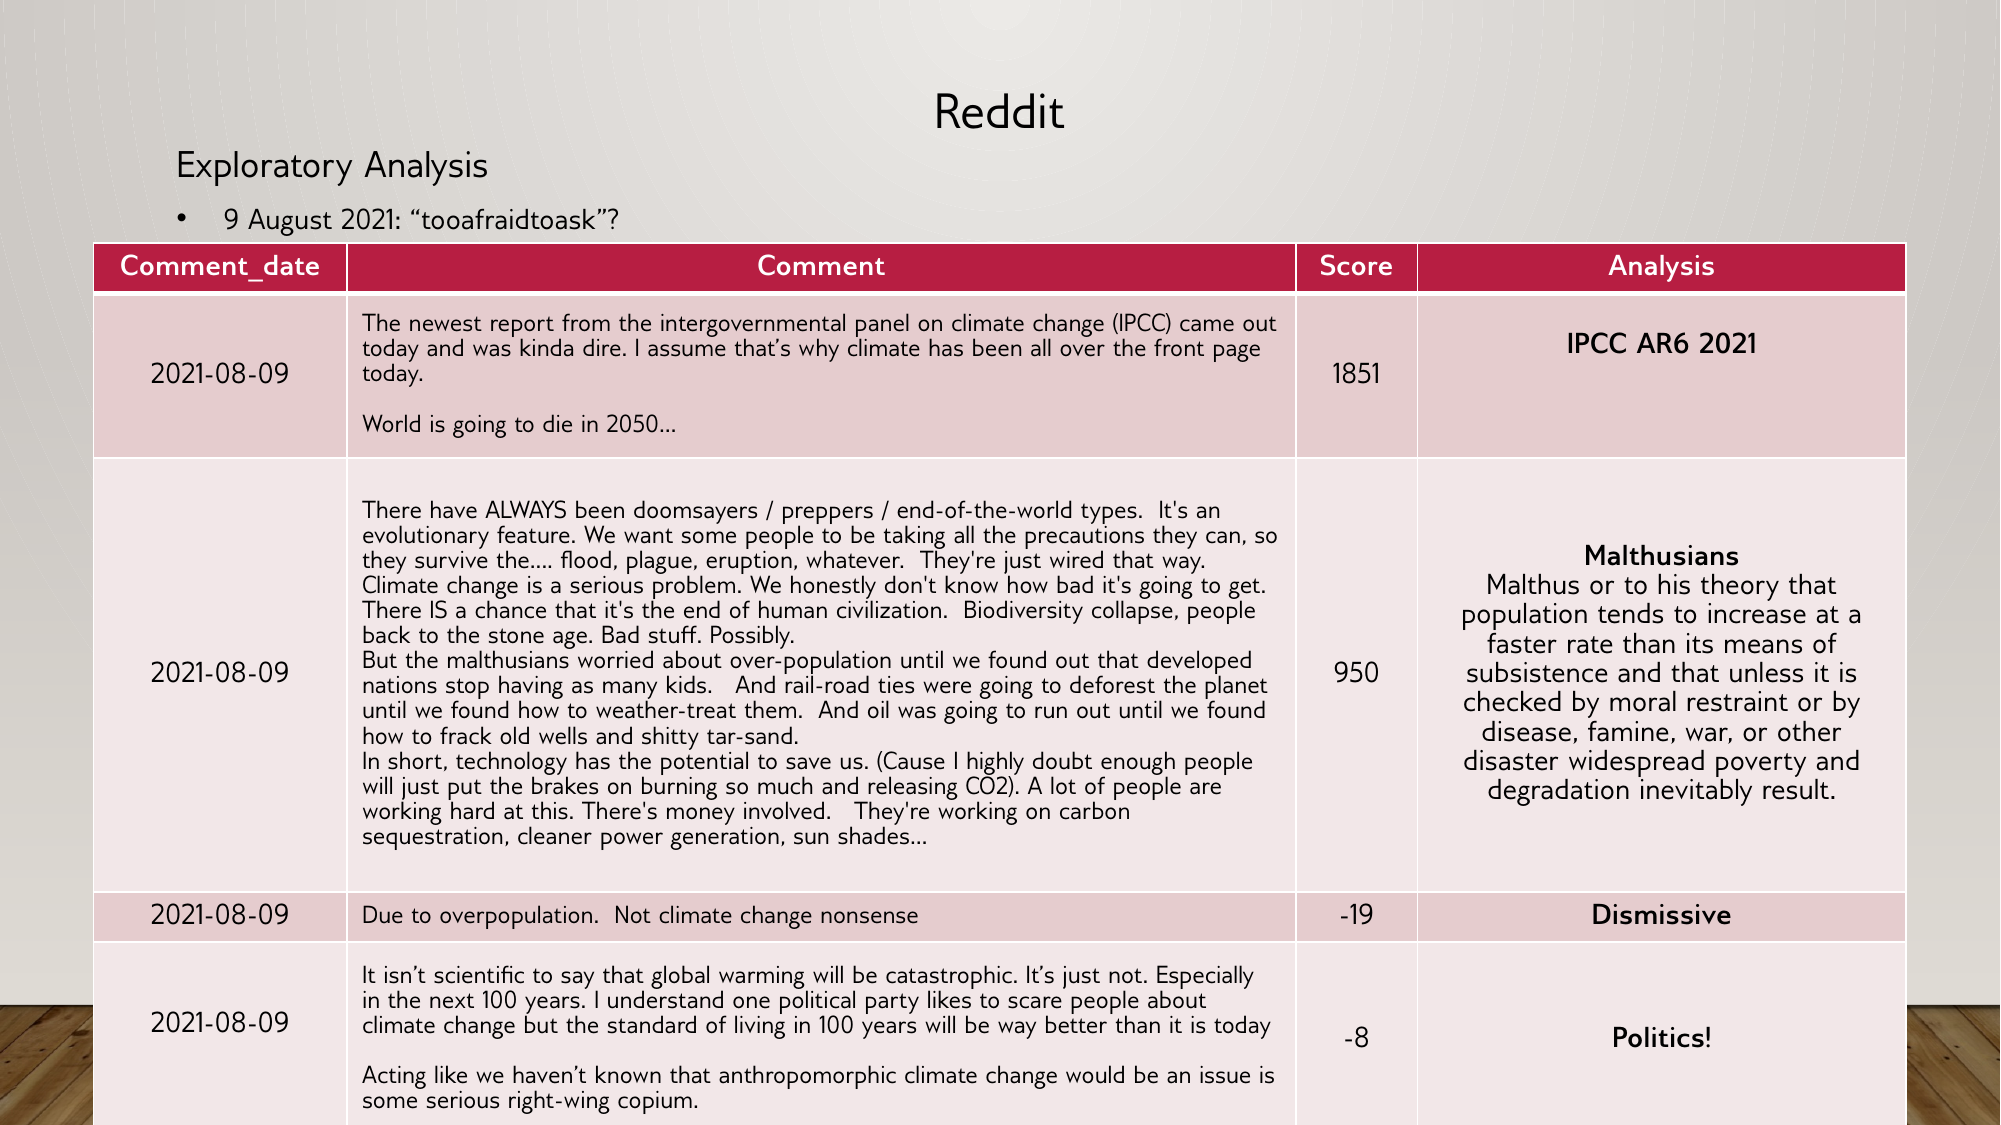

Reddit
Exploratory Analysis
9 August 2021: “tooafraidtoask”?
| Comment\_date | Comment | Score | Analysis |
| --- | --- | --- | --- |
| 2021-08-09 | The newest report from the intergovernmental panel on climate change (IPCC) came out today and was kinda dire. I assume that’s why climate has been all over the front page today. World is going to die in 2050… | 1851 | IPCC AR6 2021 |
| 2021-08-09 | There have ALWAYS been doomsayers / preppers / end-of-the-world types. It's an evolutionary feature. We want some people to be taking all the precautions they can, so they survive the.... flood, plague, eruption, whatever. They're just wired that way. Climate change is a serious problem. We honestly don't know how bad it's going to get. There IS a chance that it's the end of human civilization. Biodiversity collapse, people back to the stone age. Bad stuff. Possibly. But the malthusians worried about over-population until we found out that developed nations stop having as many kids. And rail-road ties were going to deforest the planet until we found how to weather-treat them. And oil was going to run out until we found how to frack old wells and shitty tar-sand. In short, technology has the potential to save us. (Cause I highly doubt enough people will just put the brakes on burning so much and releasing CO2). A lot of people are working hard at this. There's money involved. They're working on carbon sequestration, cleaner power generation, sun shades… | 950 | Malthusians Malthus or to his theory that population tends to increase at a faster rate than its means of subsistence and that unless it is checked by moral restraint or by disease, famine, war, or other disaster widespread poverty and degradation inevitably result. |
| 2021-08-09 | Due to overpopulation. Not climate change nonsense | -19 | Dismissive |
| 2021-08-09 | It isn’t scientific to say that global warming will be catastrophic. It’s just not. Especially in the next 100 years. I understand one political party likes to scare people about climate change but the standard of living in 100 years will be way better than it is today Acting like we haven’t known that anthropomorphic climate change would be an issue is some serious right-wing copium. | -8 | Politics! |